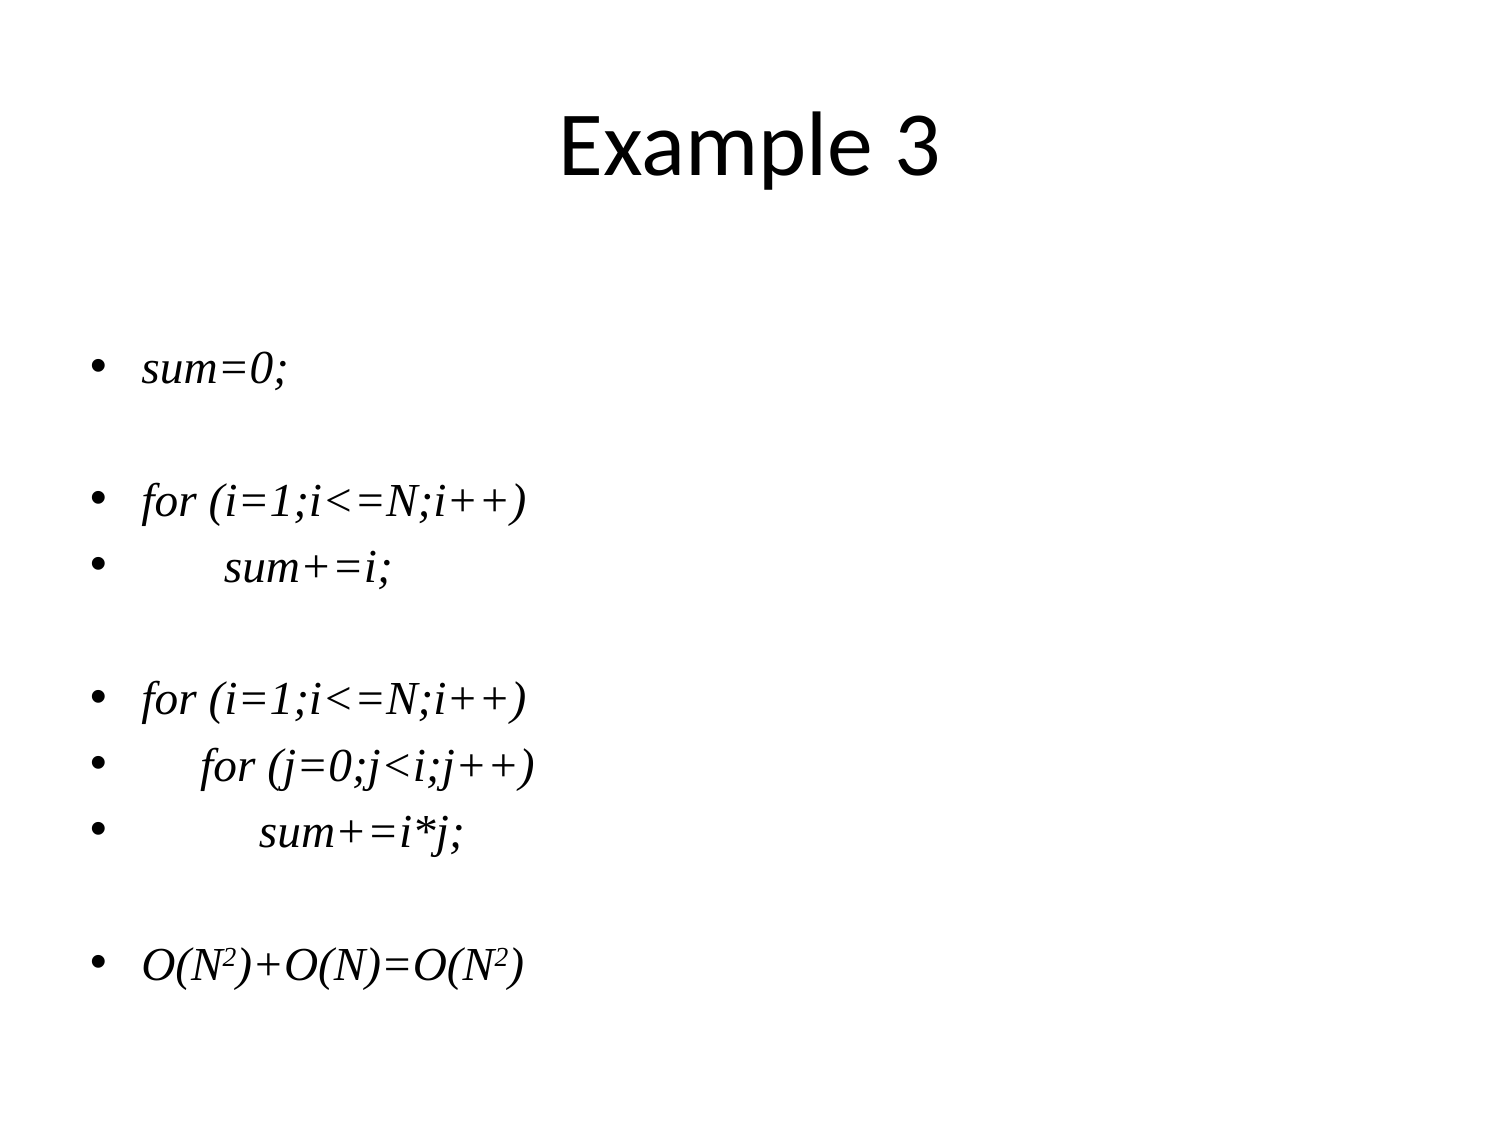

# Example 3

sum=0;

for (i=1;i<=N;i++)
       sum+=i;

for (i=1;i<=N;i++)
     for (j=0;j<i;j++)
          sum+=i*j;

O(N2)+O(N)=O(N2)